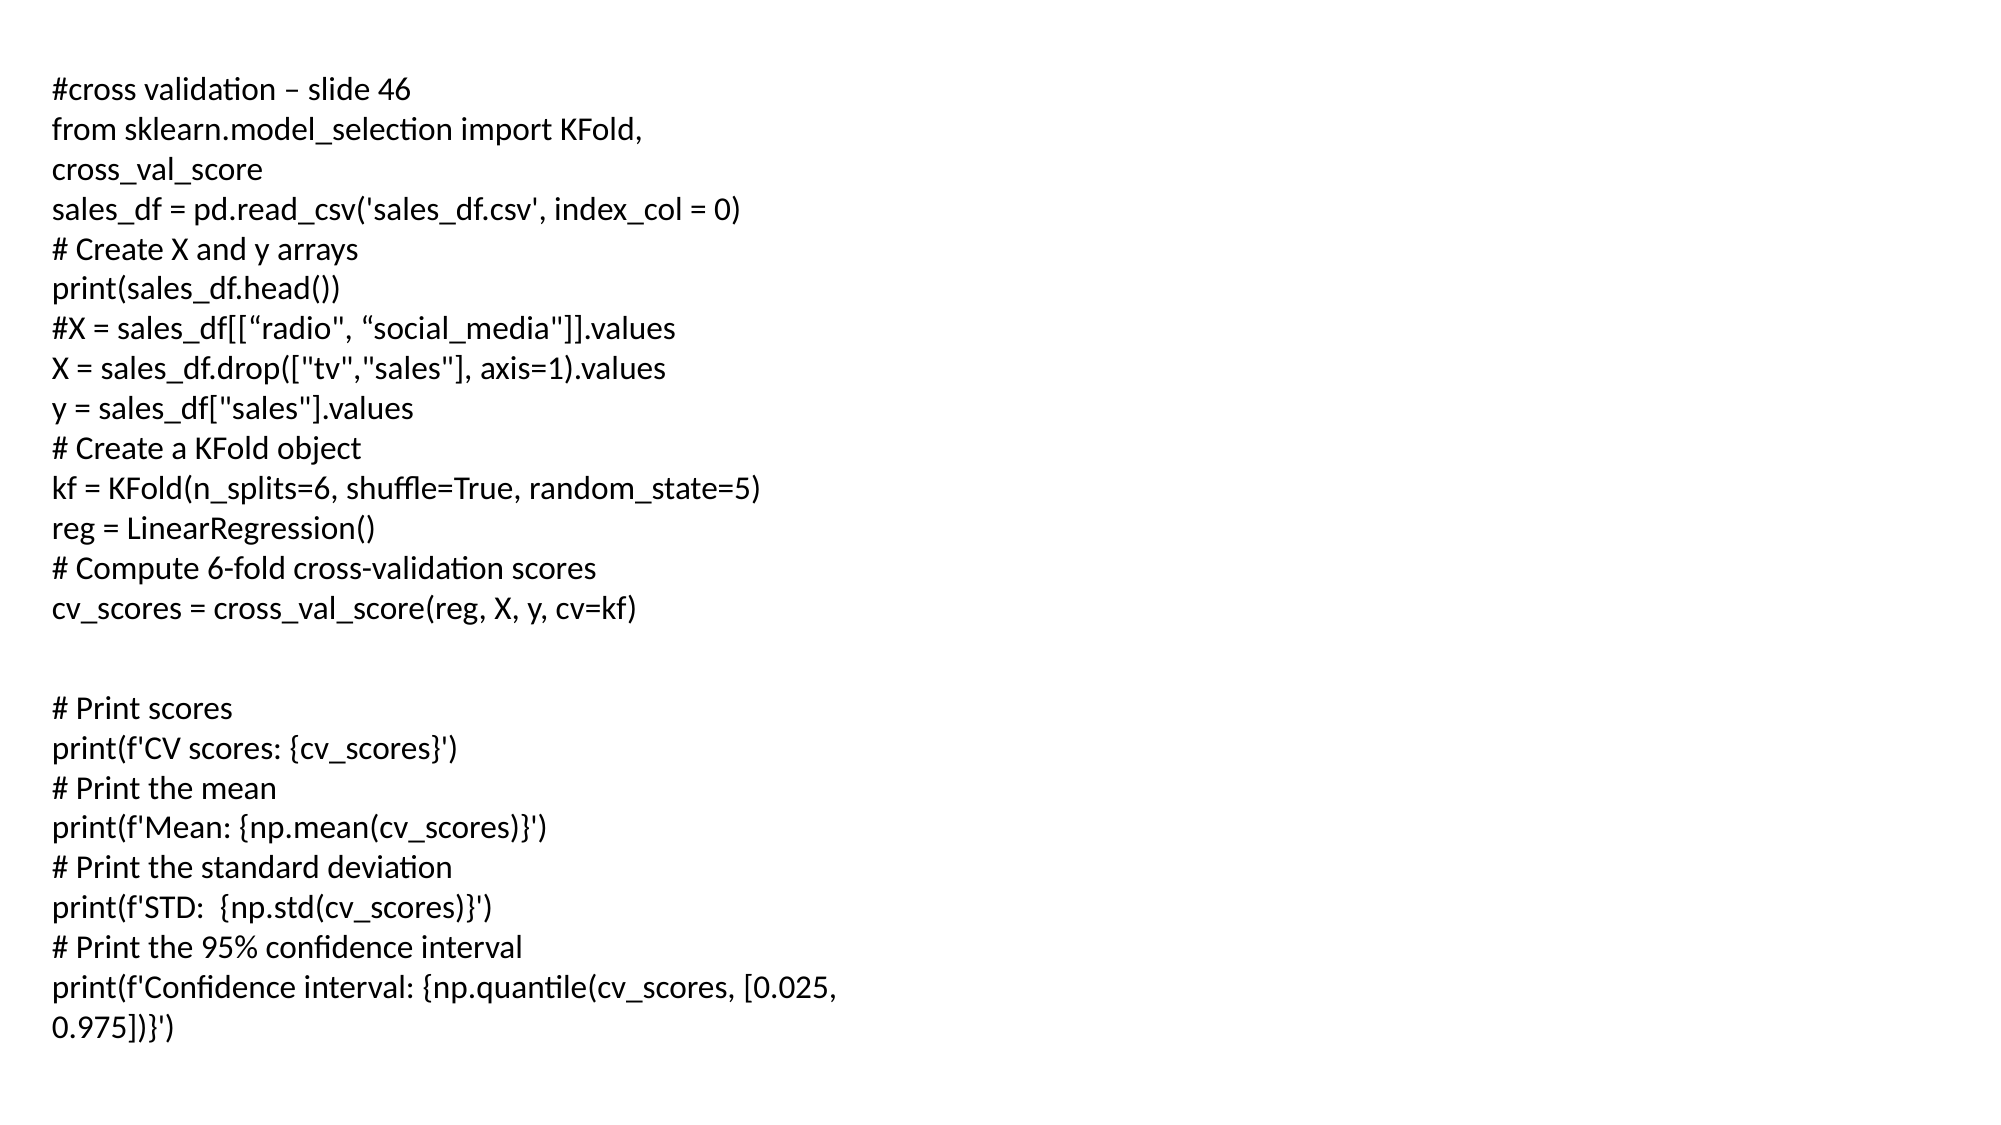

#cross validation – slide 46
from sklearn.model_selection import KFold, cross_val_score
sales_df = pd.read_csv('sales_df.csv', index_col = 0)
# Create X and y arrays
print(sales_df.head())
#X = sales_df[[“radio", “social_media"]].values
X = sales_df.drop(["tv","sales"], axis=1).values
y = sales_df["sales"].values
# Create a KFold object
kf = KFold(n_splits=6, shuffle=True, random_state=5)
reg = LinearRegression()
# Compute 6-fold cross-validation scores
cv_scores = cross_val_score(reg, X, y, cv=kf)

# Print scores
print(f'CV scores: {cv_scores}')
# Print the mean
print(f'Mean: {np.mean(cv_scores)}')
# Print the standard deviation
print(f'STD:  {np.std(cv_scores)}')
# Print the 95% confidence interval
print(f'Confidence interval: {np.quantile(cv_scores, [0.025, 0.975])}')